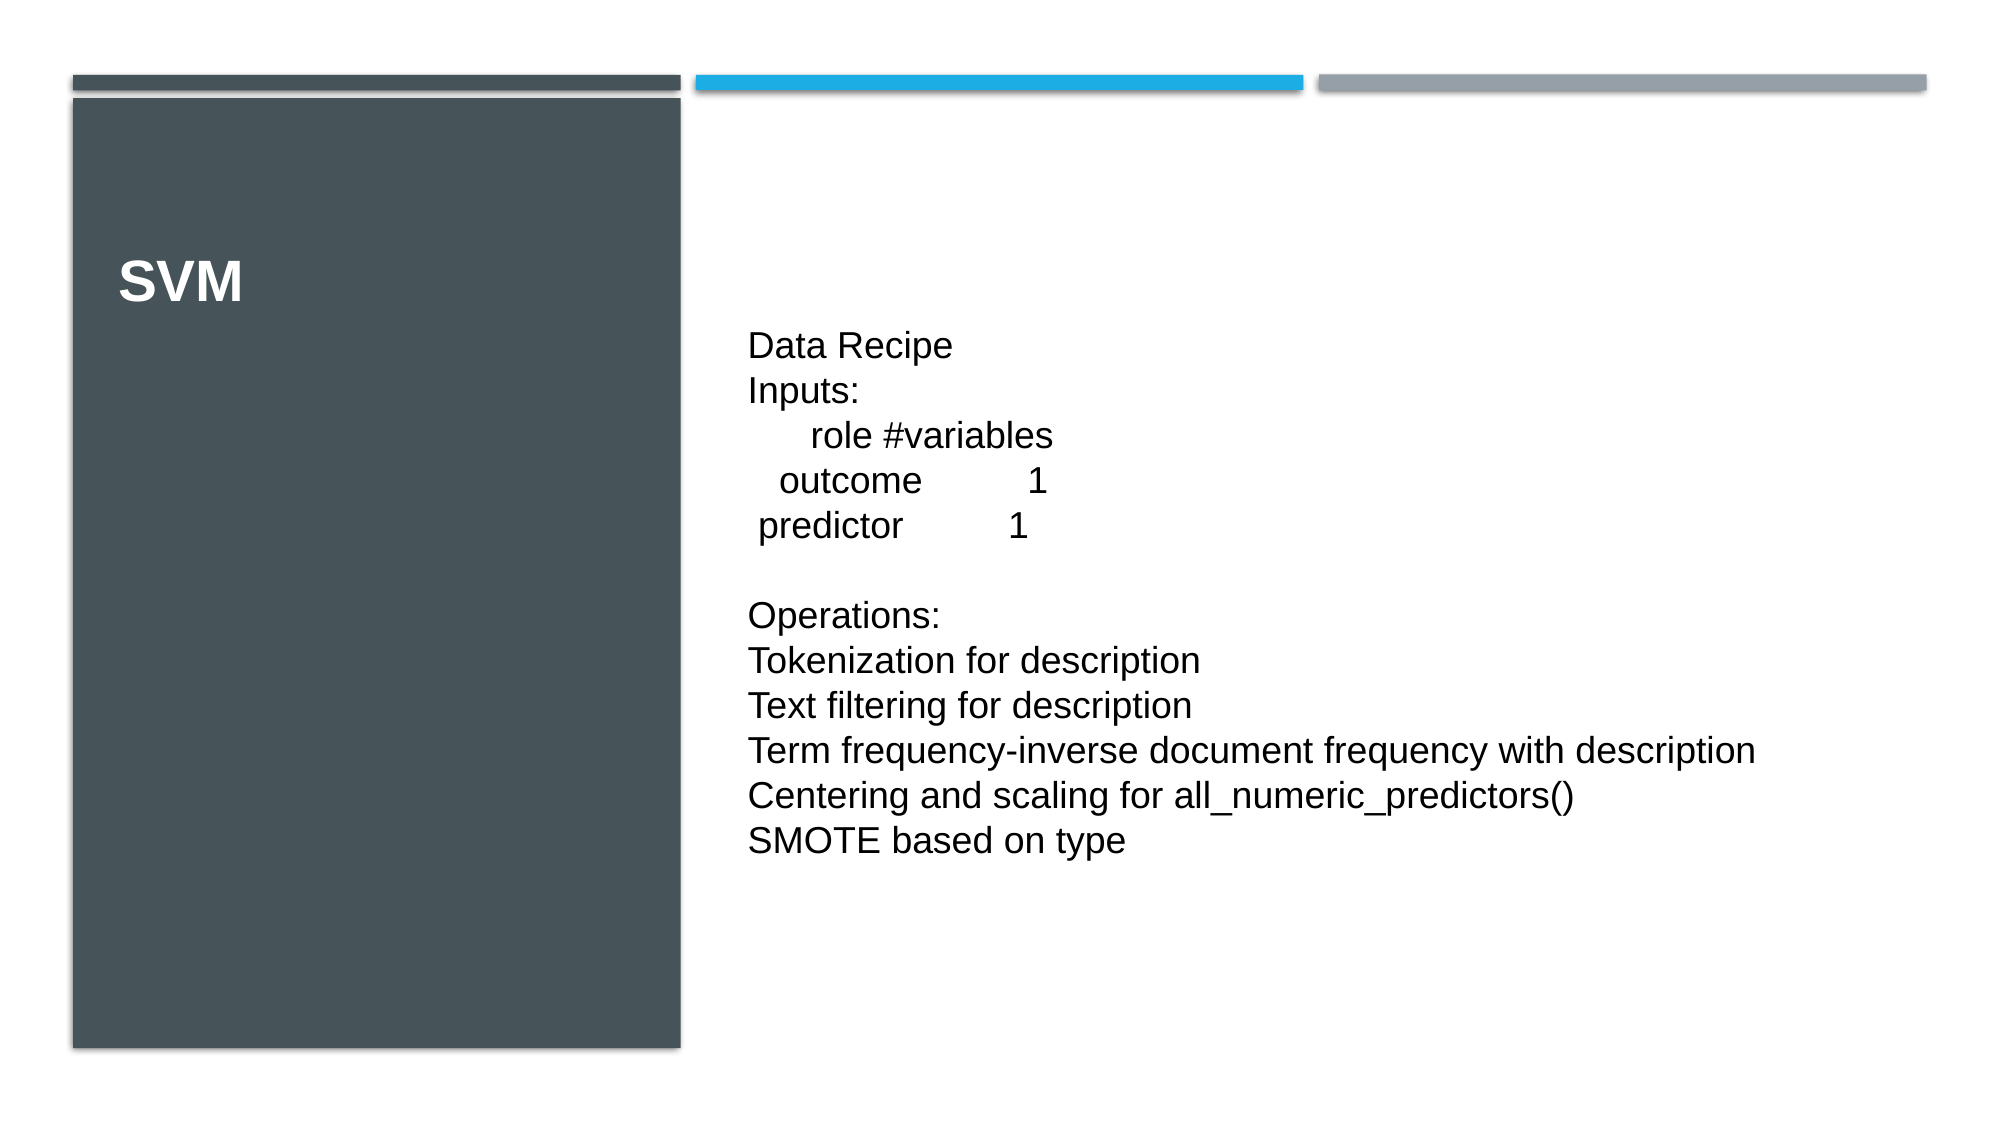

SVM
Data Recipe
Inputs:
      role #variables
   outcome          1
 predictor          1

Operations:
Tokenization for description
Text filtering for description
Term frequency-inverse document frequency with description
Centering and scaling for all_numeric_predictors()
SMOTE based on type